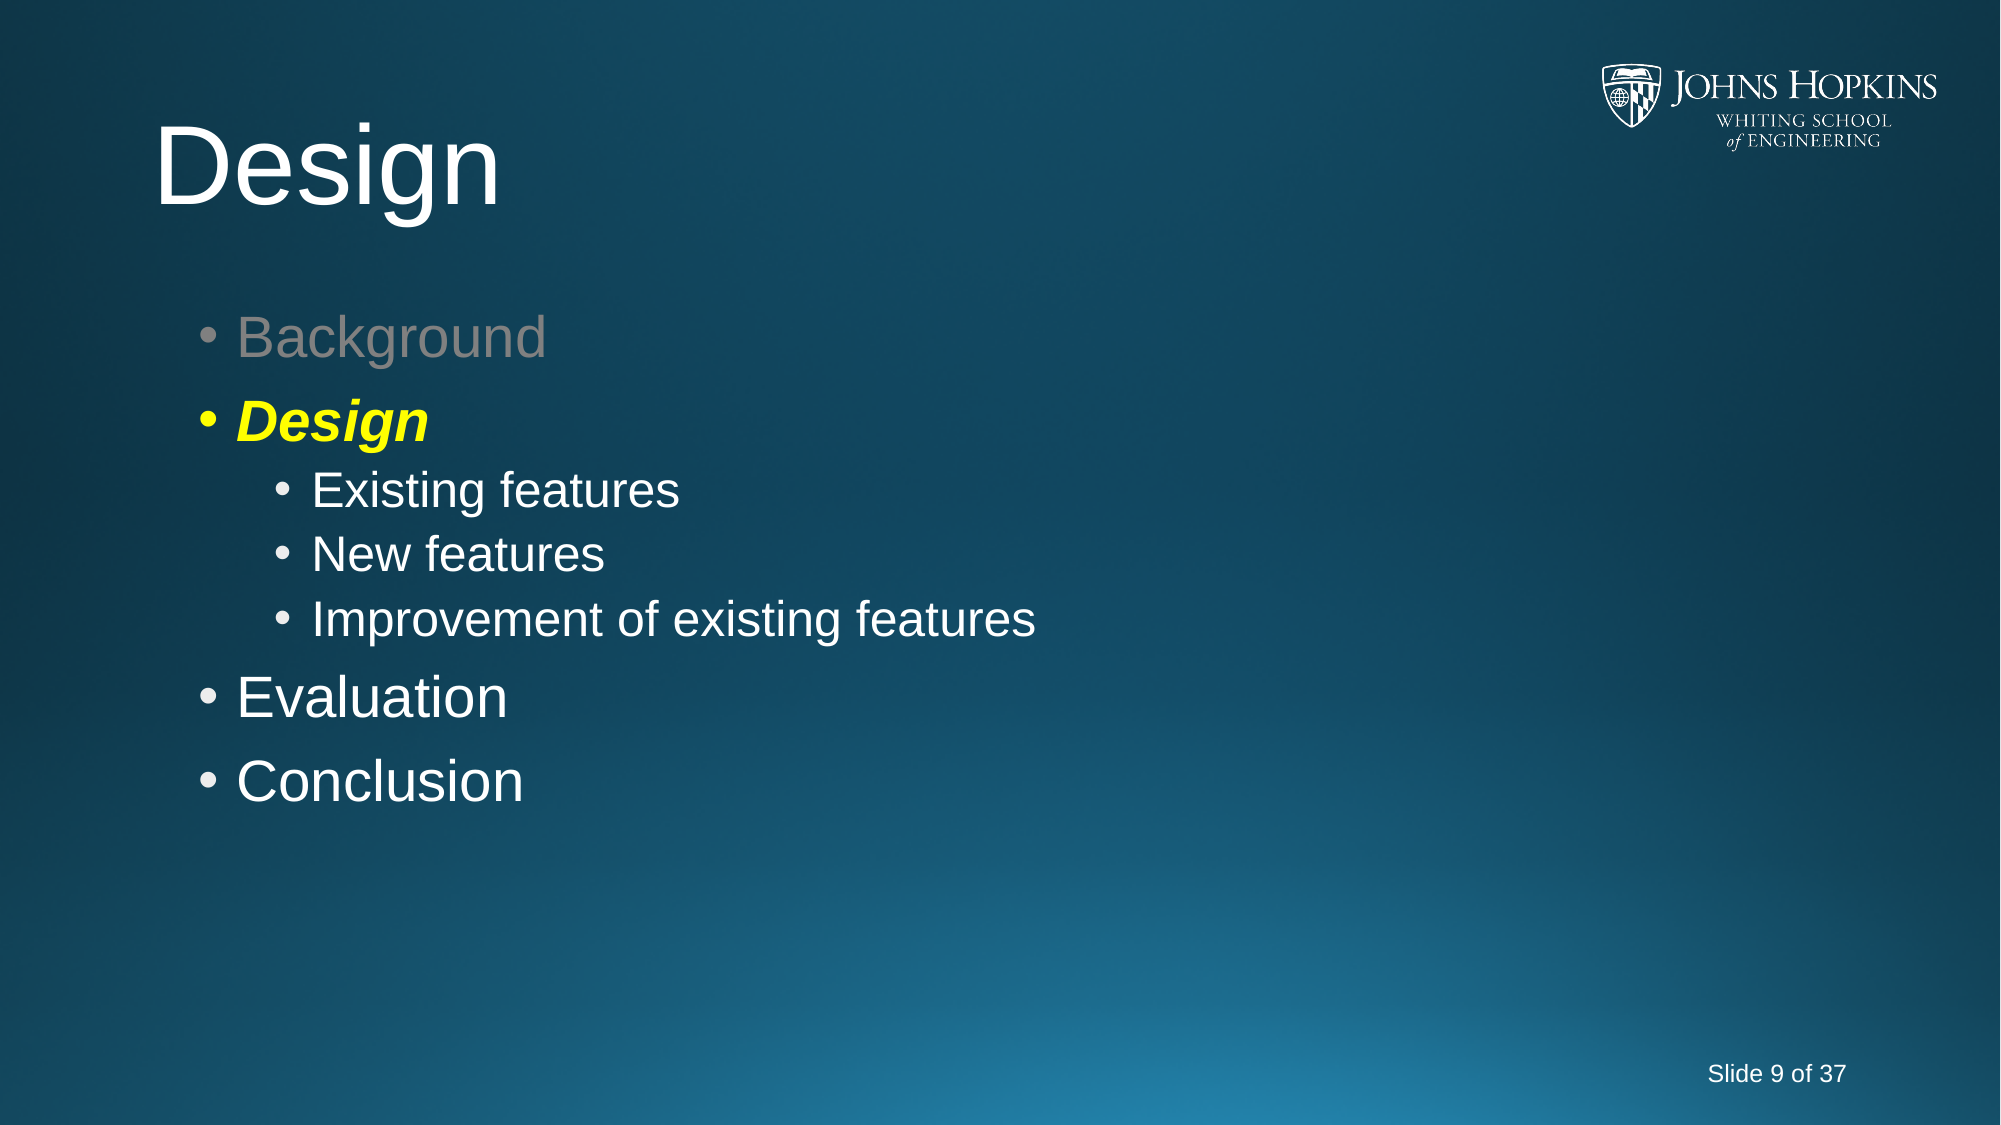

# Design
Background
Design
Existing features
New features
Improvement of existing features
Evaluation
Conclusion
Slide 9 of 37